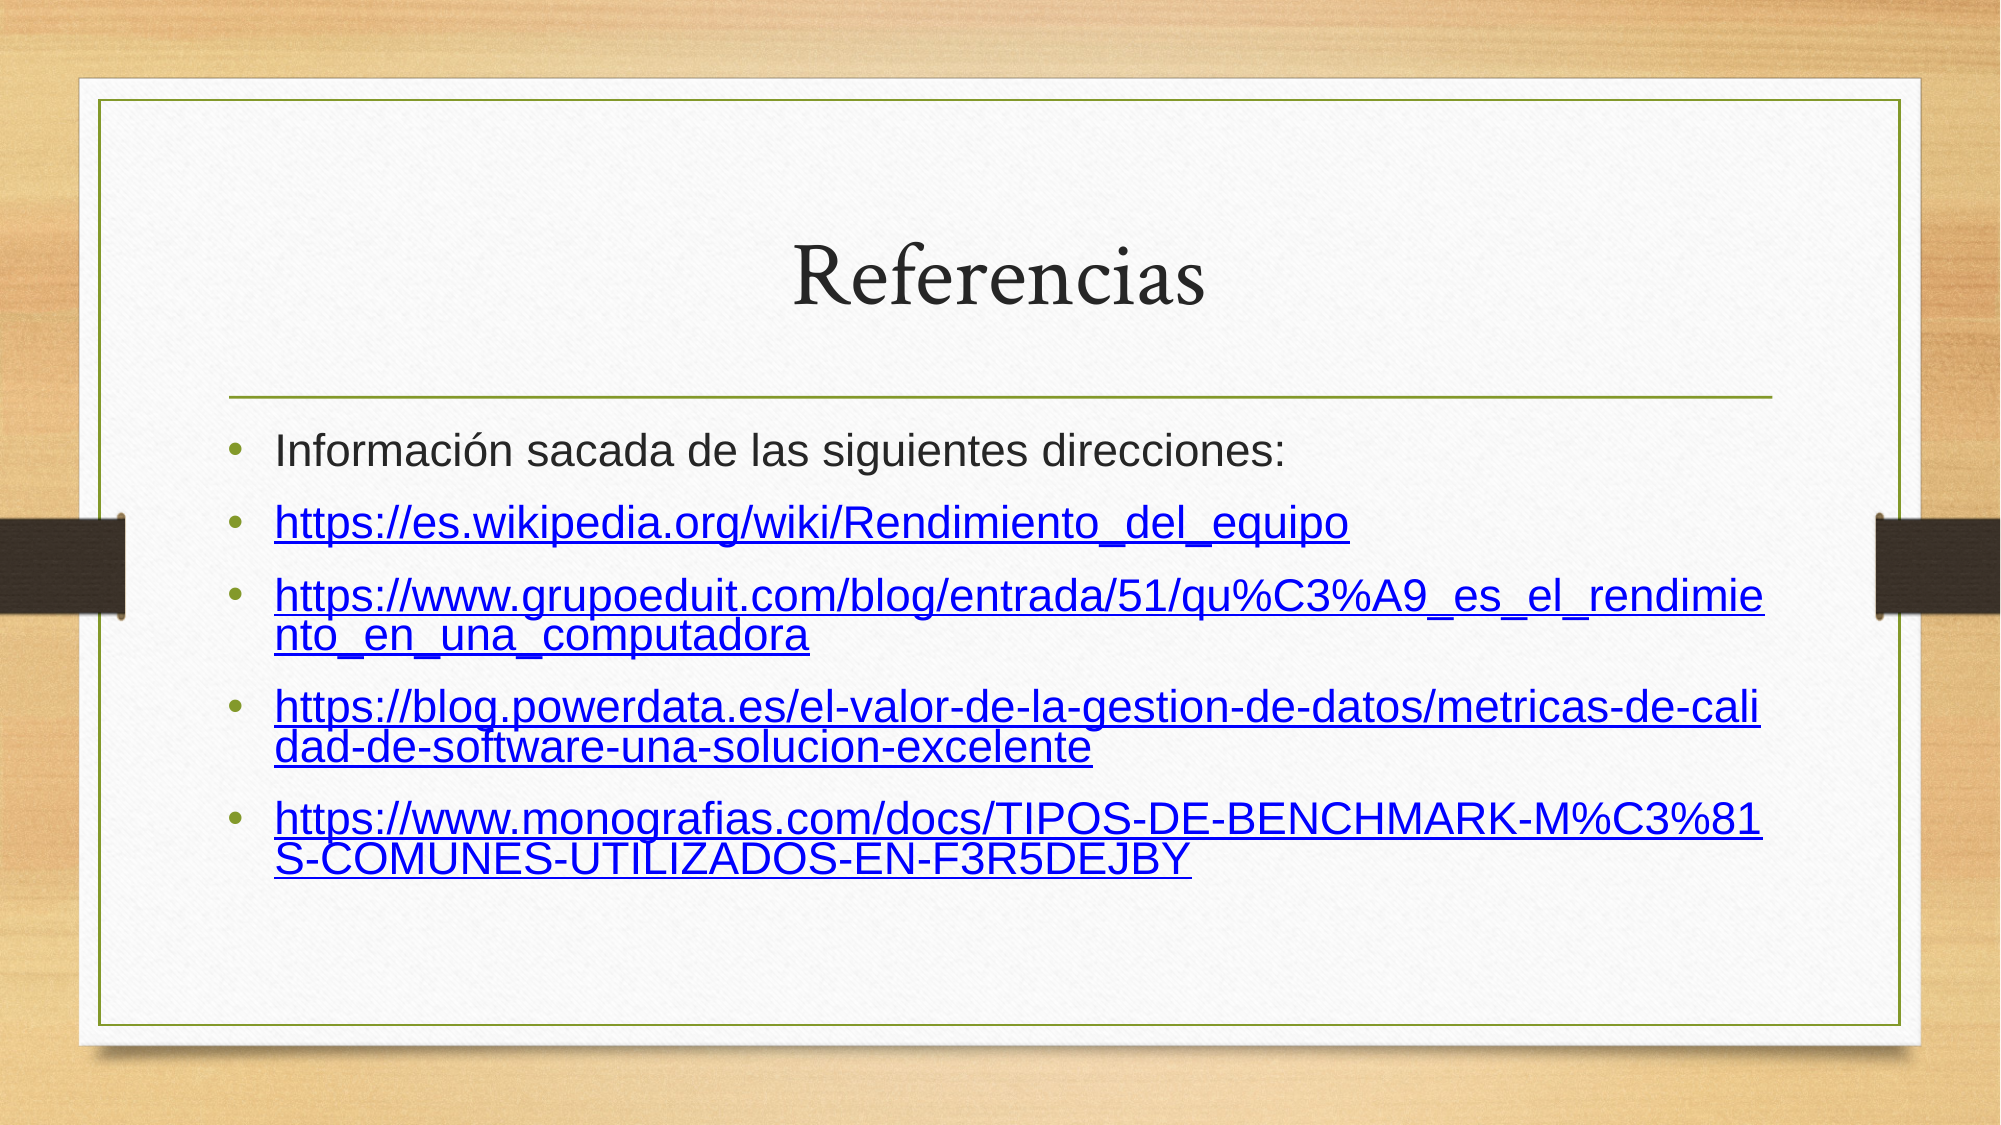

Referencias
Información sacada de las siguientes direcciones:
https://es.wikipedia.org/wiki/Rendimiento_del_equipo
https://www.grupoeduit.com/blog/entrada/51/qu%C3%A9_es_el_rendimiento_en_una_computadora
https://blog.powerdata.es/el-valor-de-la-gestion-de-datos/metricas-de-calidad-de-software-una-solucion-excelente
https://www.monografias.com/docs/TIPOS-DE-BENCHMARK-M%C3%81S-COMUNES-UTILIZADOS-EN-F3R5DEJBY